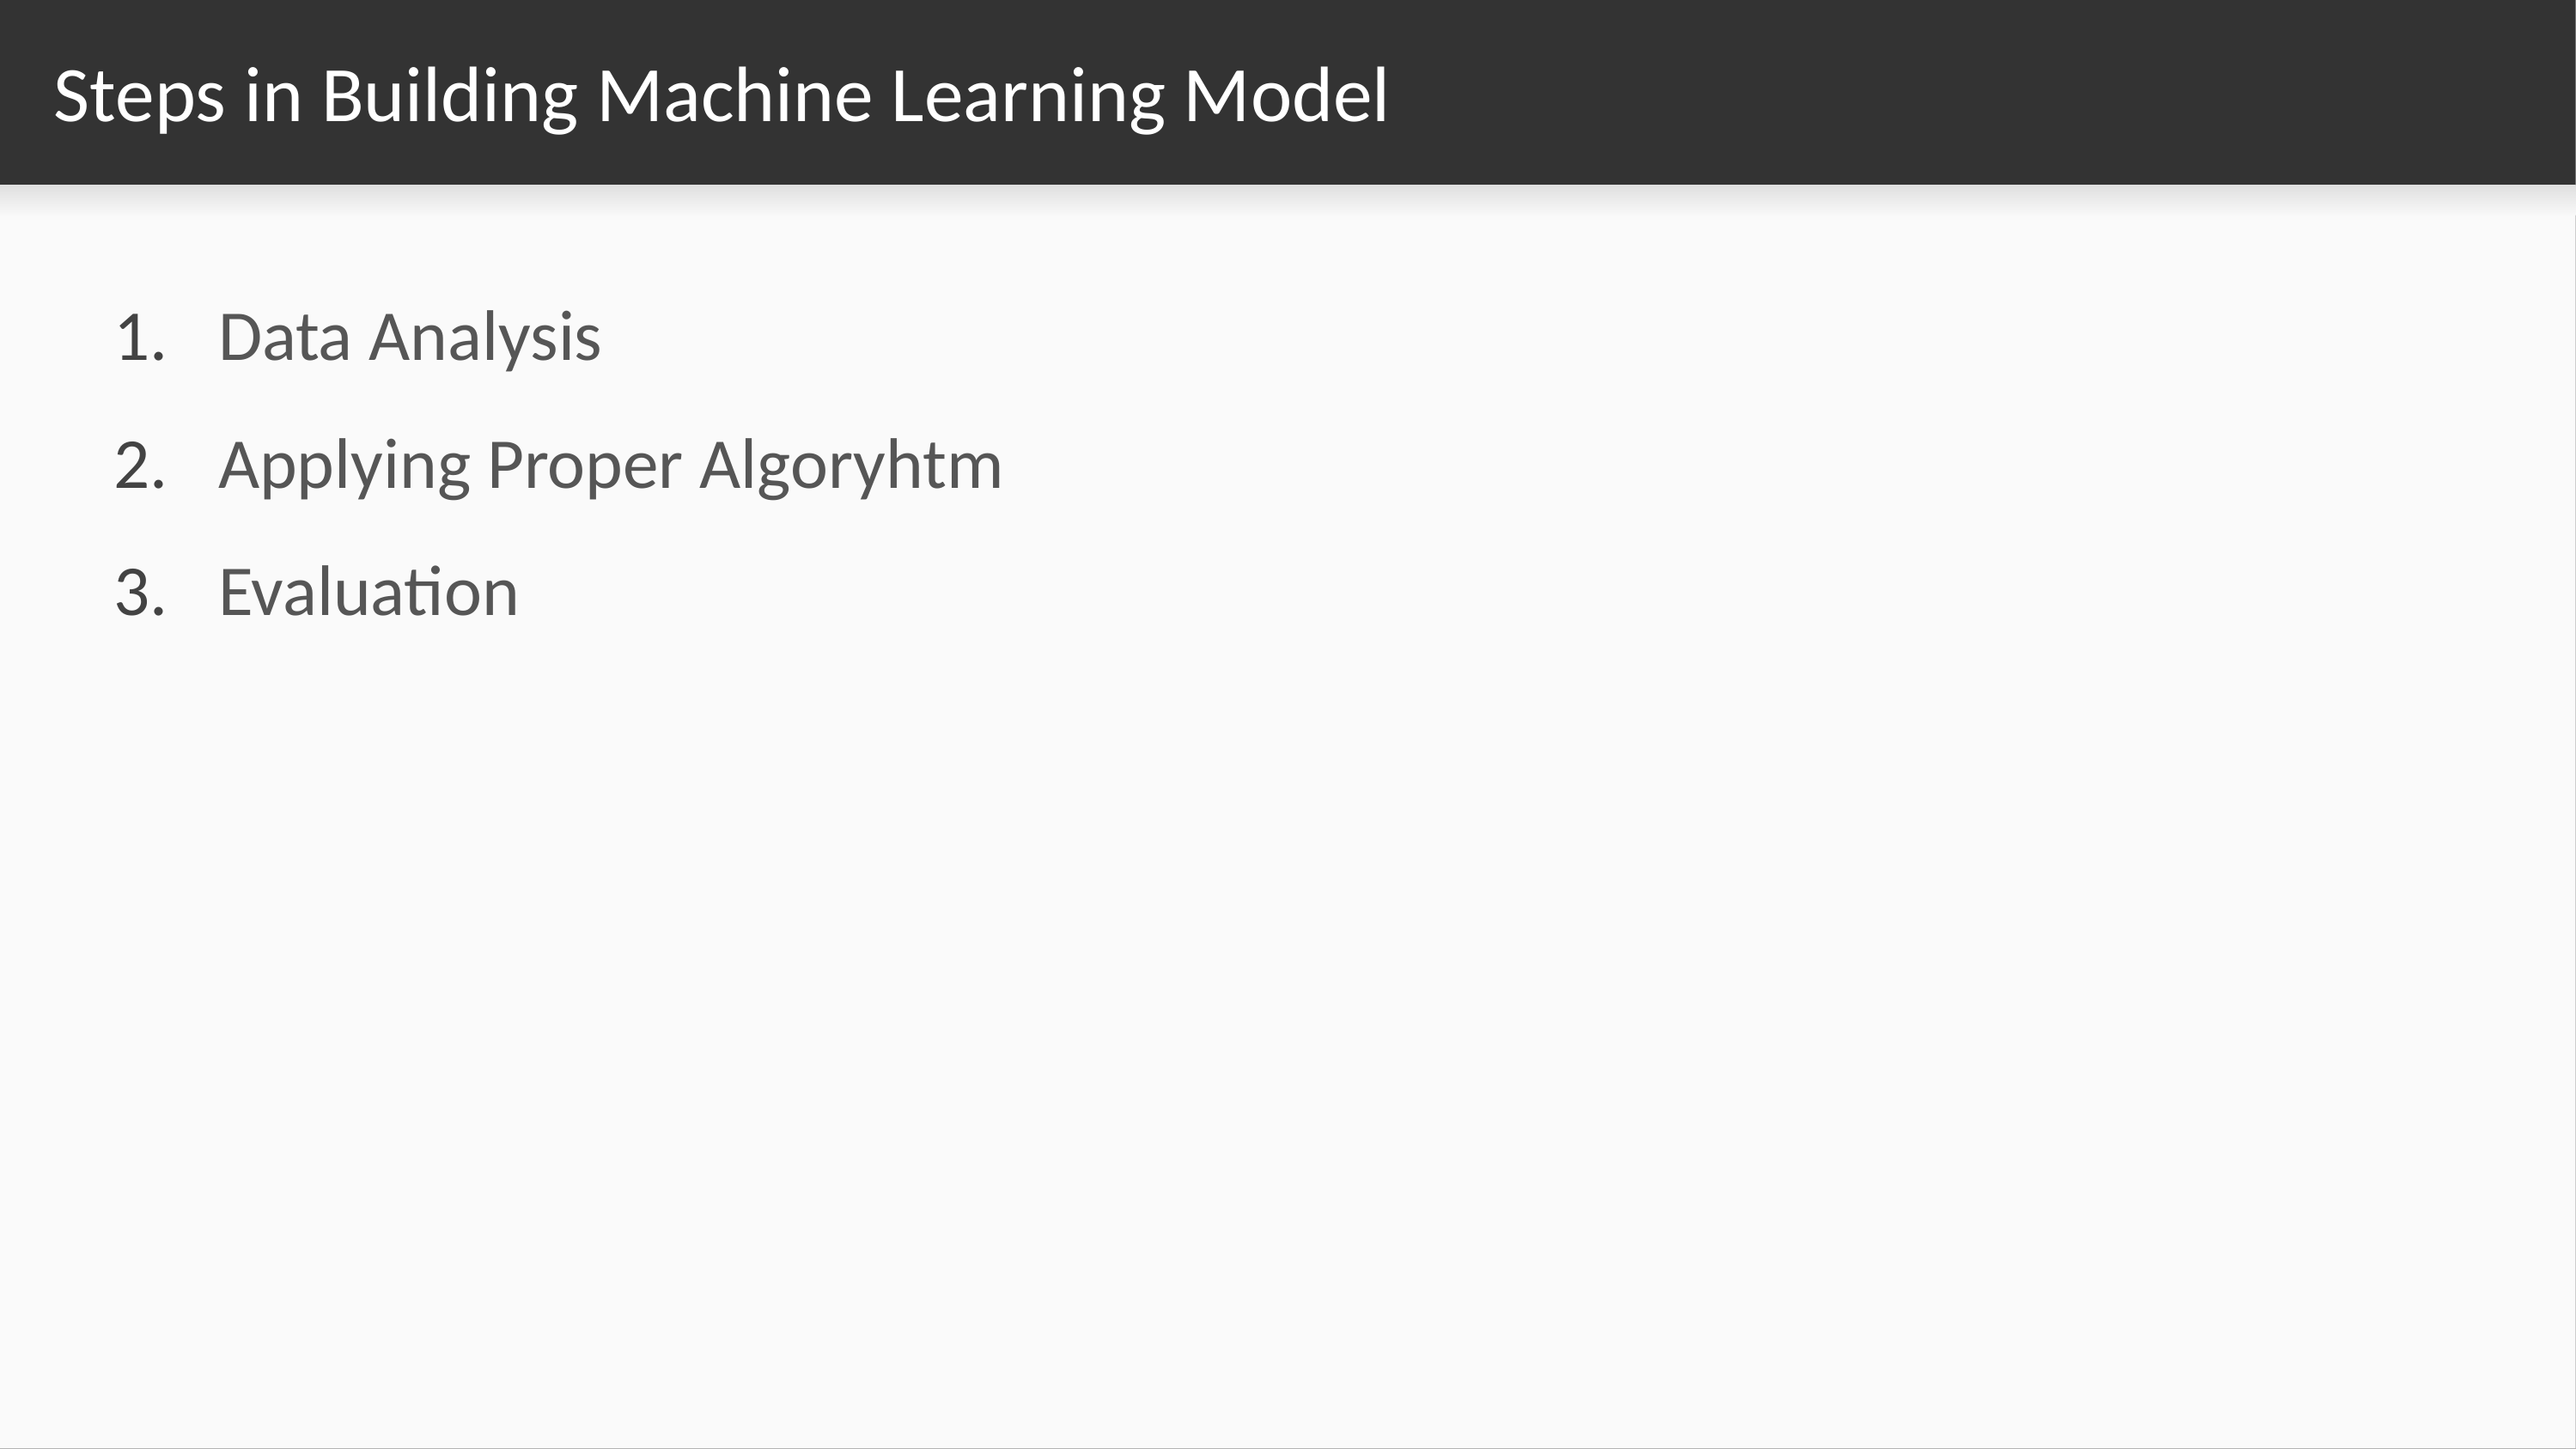

# Steps in Building Machine Learning Model
Data Analysis
Applying Proper Algoryhtm
Evaluation